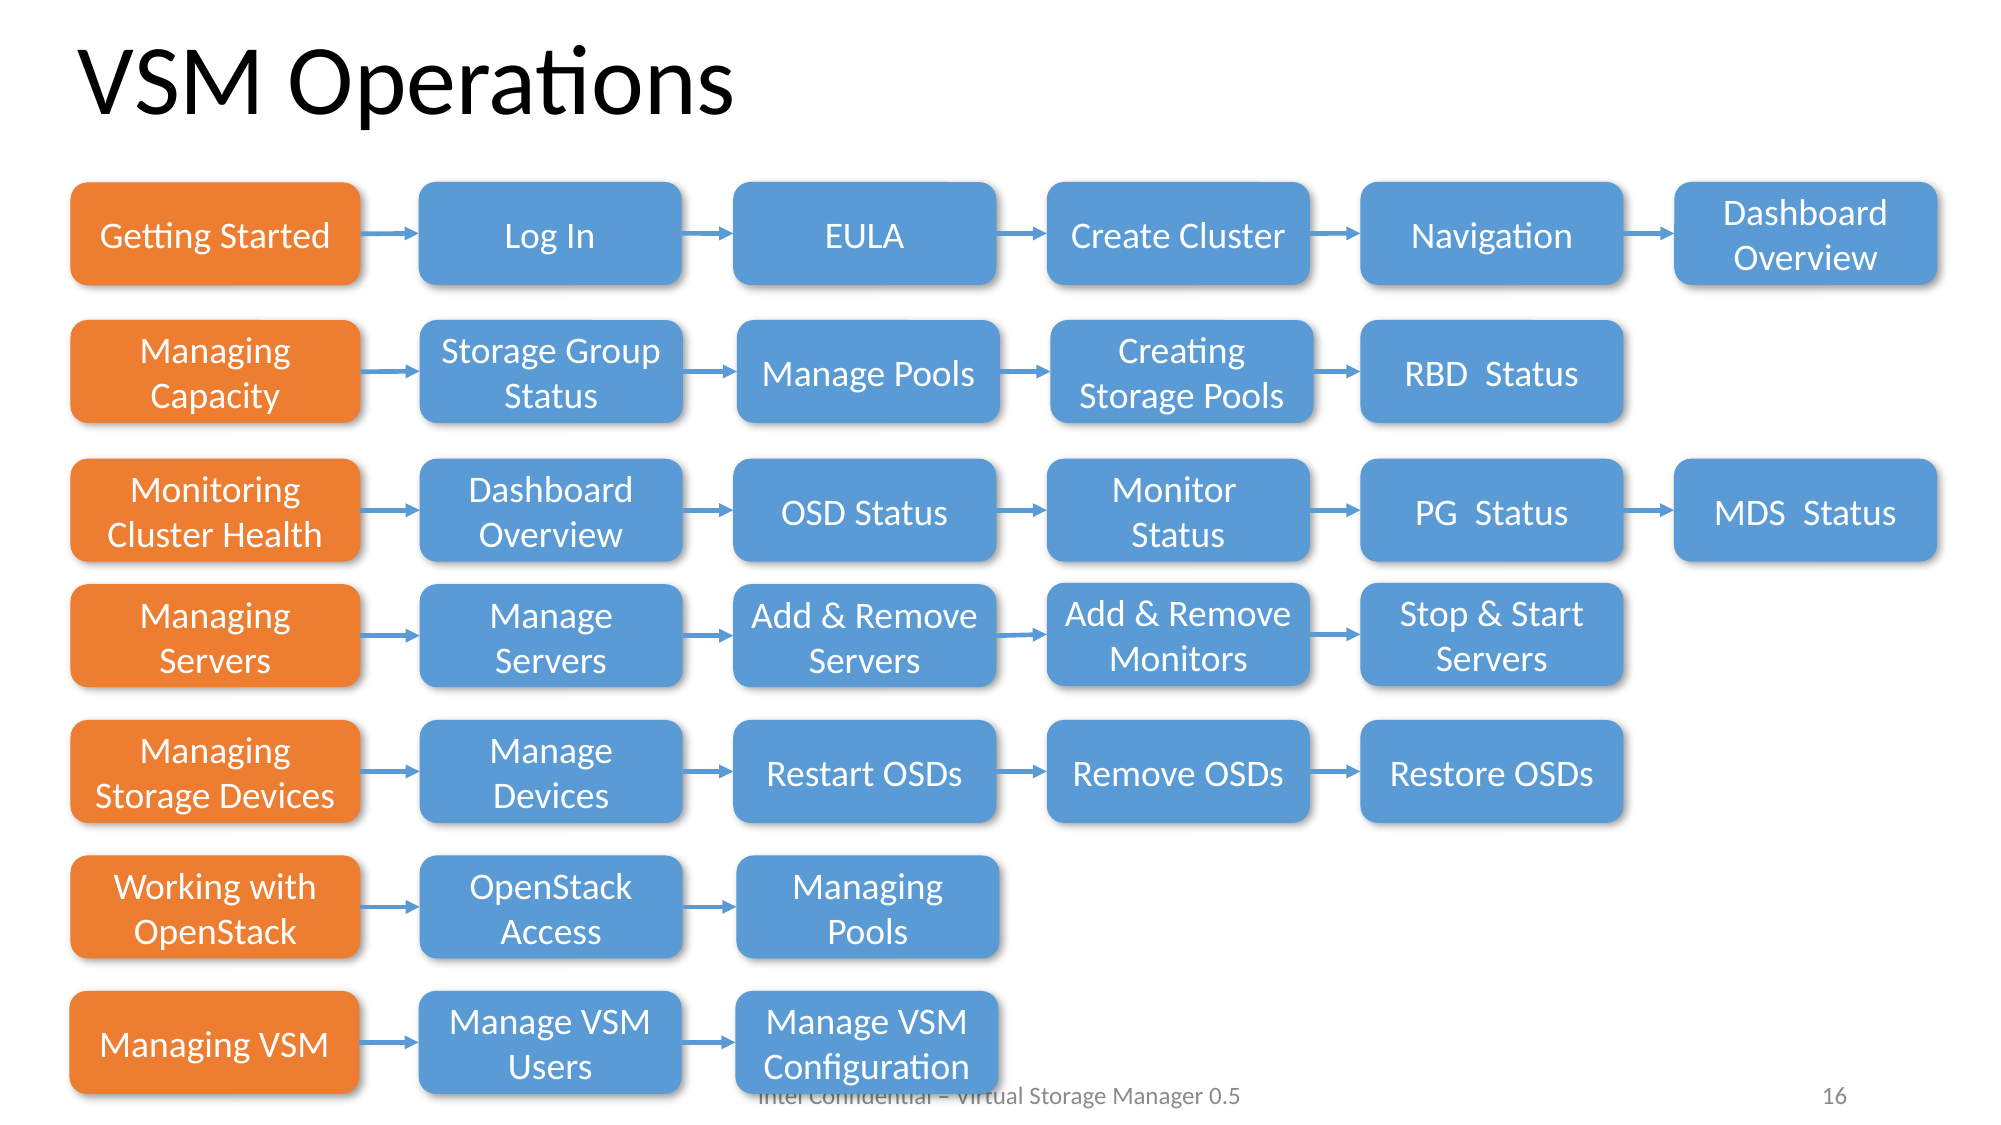

VSM Operations
Dashboard Overview
Navigation
Log In
EULA
Create Cluster
Getting Started
RBD  Status
Managing Capacity
Storage Group Status
Manage Pools
Creating Storage Pools
Monitoring Cluster Health
Dashboard Overview
OSD Status
Monitor  Status
PG  Status
MDS  Status
Add & Remove Monitors
Stop & Start Servers
Manage Servers
Add & Remove Servers
Managing Servers
Managing Storage Devices
Manage Devices
Restart OSDs
Remove OSDs
Restore OSDs
Working with OpenStack
OpenStack Access
Managing Pools
Managing VSM
Manage VSM Users
Manage VSM Configuration
16
Intel Confidential – Virtual Storage Manager 0.5
# Part 2: VSM Operations